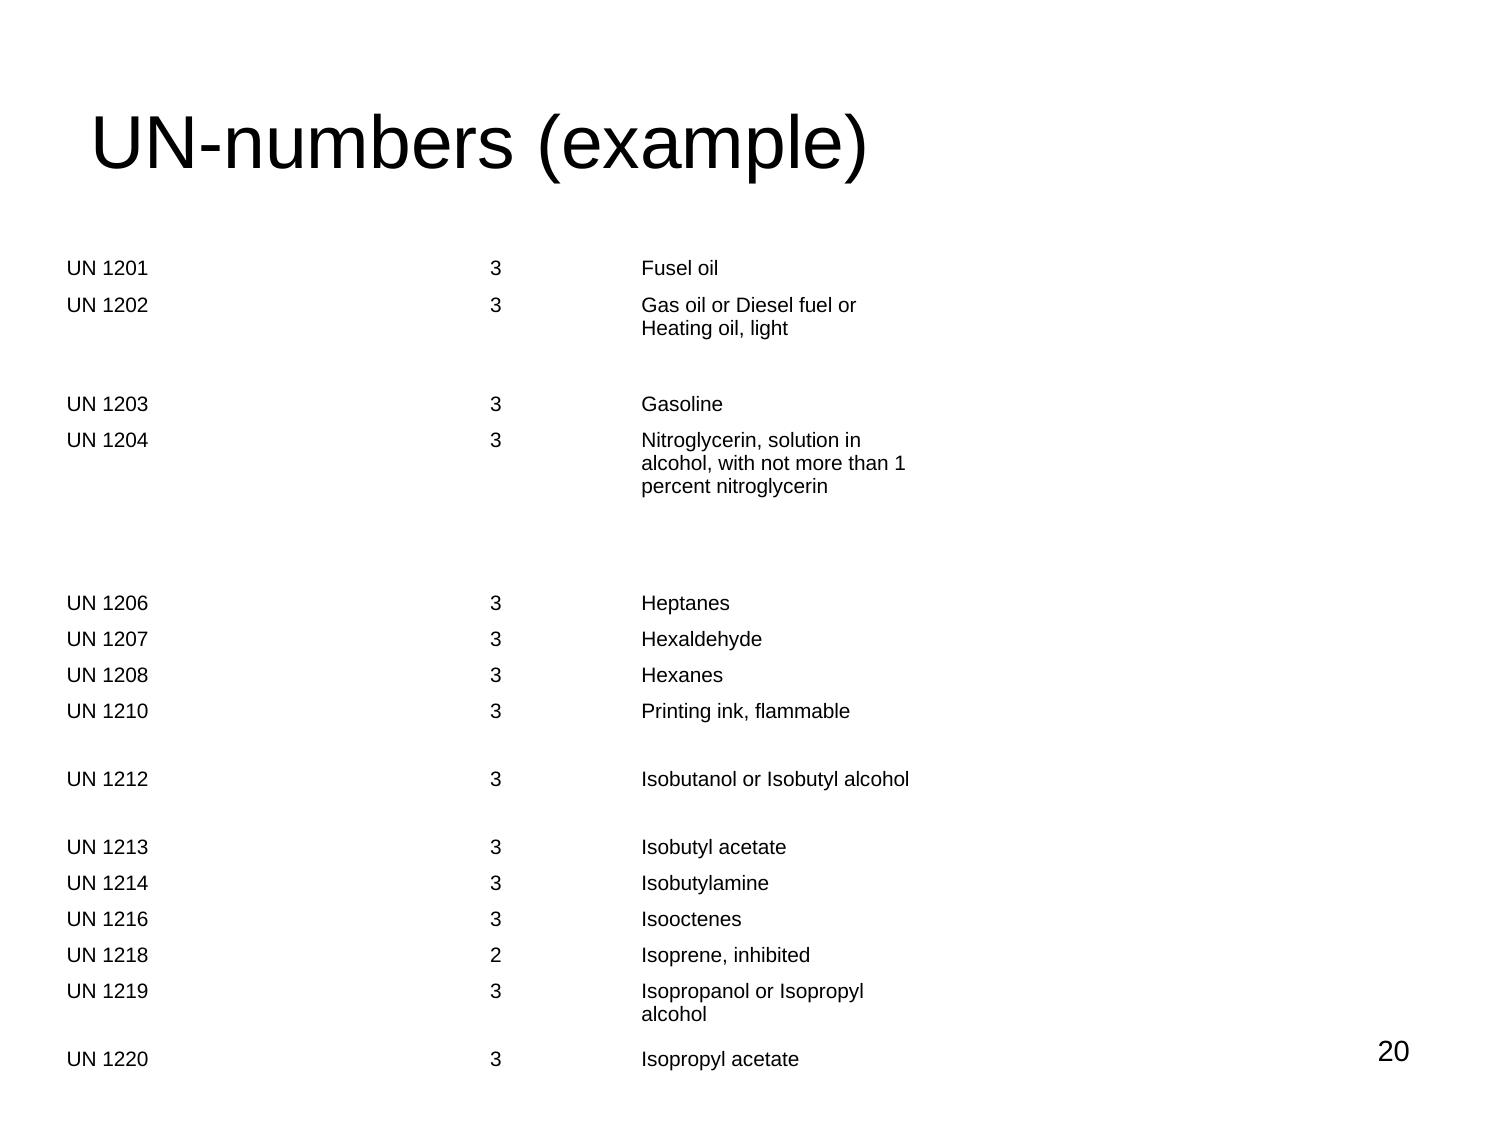

# UN-numbers (example)
| UN 1201 | 3 | Fusel oil |
| --- | --- | --- |
| UN 1202 | 3 | Gas oil or Diesel fuel or Heating oil, light |
| UN 1203 | 3 | Gasoline |
| UN 1204 | 3 | Nitroglycerin, solution in alcohol, with not more than 1 percent nitroglycerin |
| UN 1206 | 3 | Heptanes |
| UN 1207 | 3 | Hexaldehyde |
| UN 1208 | 3 | Hexanes |
| UN 1210 | 3 | Printing ink, flammable |
| UN 1212 | 3 | Isobutanol or Isobutyl alcohol |
| UN 1213 | 3 | Isobutyl acetate |
| UN 1214 | 3 | Isobutylamine |
| UN 1216 | 3 | Isooctenes |
| UN 1218 | 2 | Isoprene, inhibited |
| UN 1219 | 3 | Isopropanol or Isopropyl alcohol |
| UN 1220 | 3 | Isopropyl acetate |
20